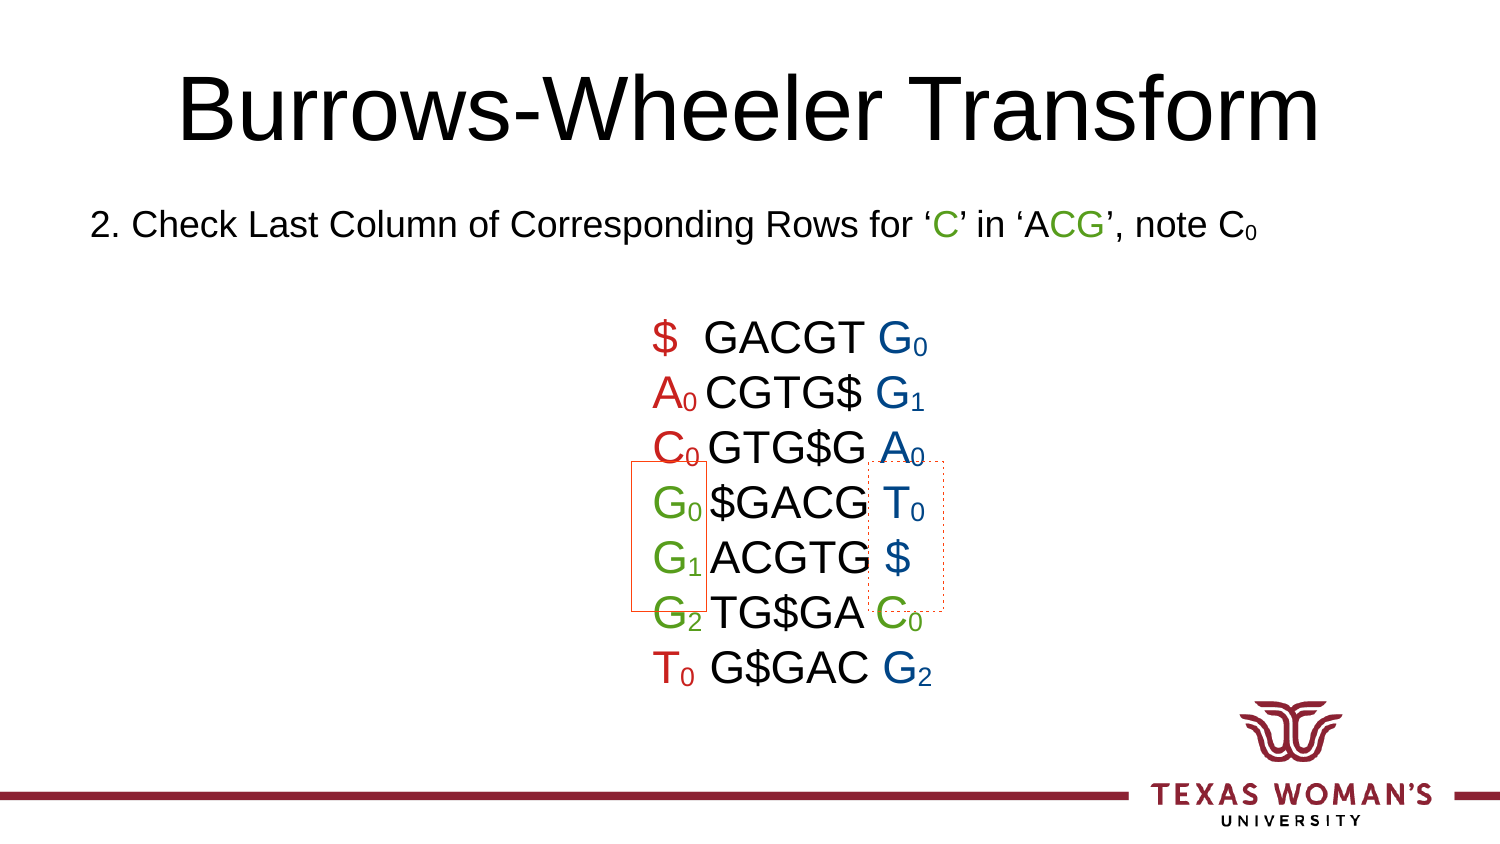

# Burrows-Wheeler Transform
2. Check Last Column of Corresponding Rows for ‘C’ in ‘ACG’, note C0
$  GACGT G0
A0 CGTG$ G1
C0 GTG$G A0
G0 $GACG T0
G1 ACGTG $
G2 TG$GA C0
T0  G$GAC G2